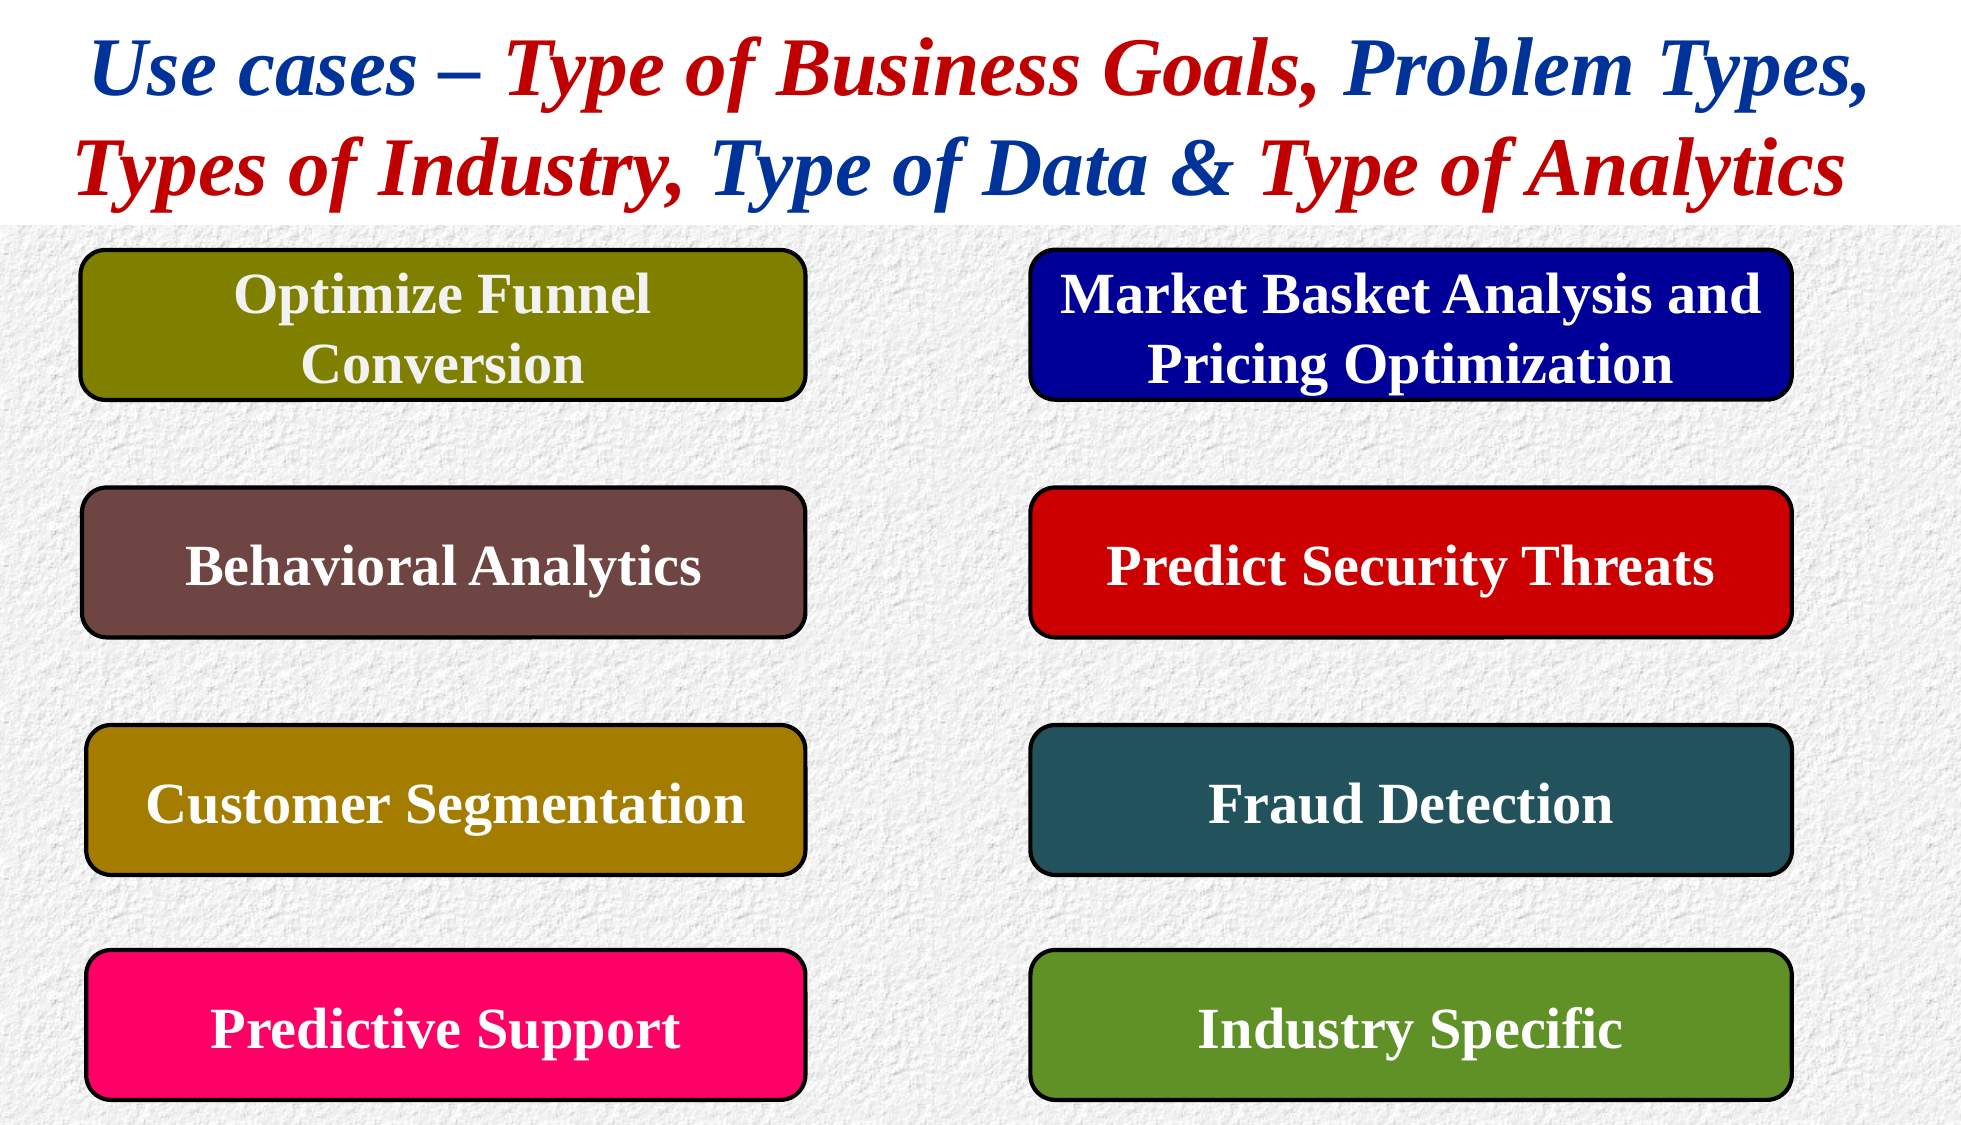

# Use cases – Type of Business Goals, Problem Types, Types of Industry, Type of Data & Type of Analytics
Market Basket Analysis and Pricing Optimization
Optimize Funnel Conversion
Behavioral Analytics
Predict Security Threats
Customer Segmentation
Fraud Detection
Predictive Support
Industry Specific